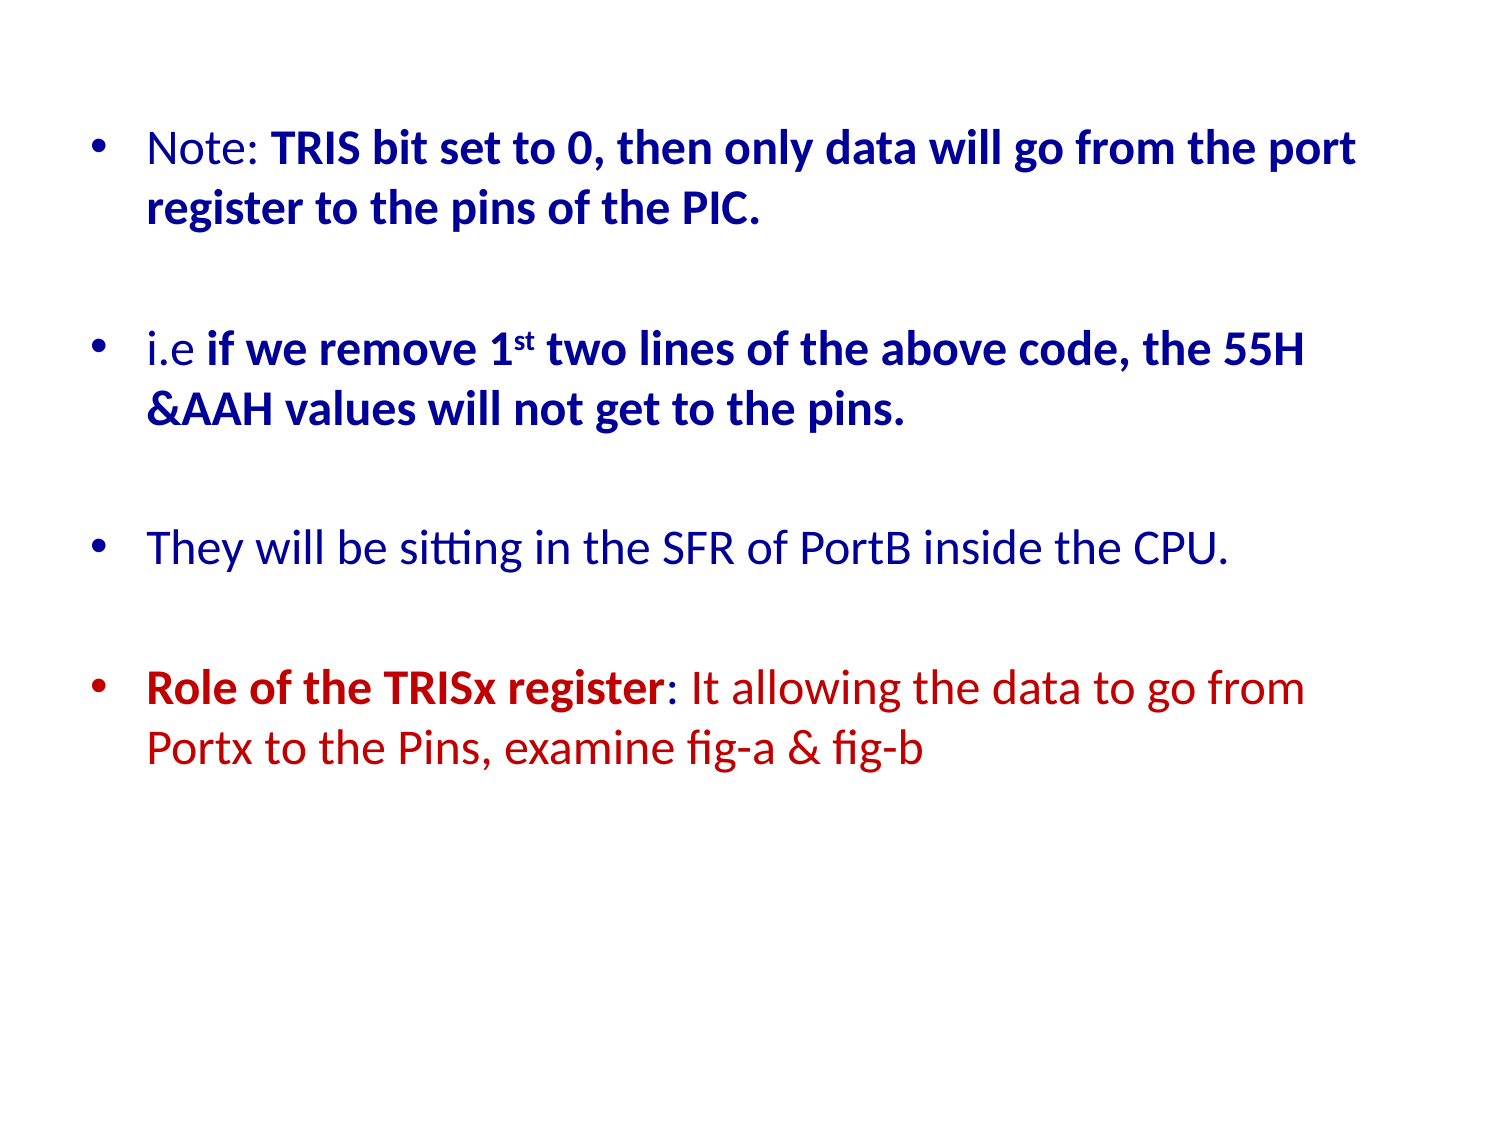

Note: TRIS bit set to 0, then only data will go from the port register to the pins of the PIC.

i.e if we remove 1st two lines of the above code, the 55H &AAH values will not get to the pins.

They will be sitting in the SFR of PortB inside the CPU.

Role of the TRISx register: It allowing the data to go from Portx to the Pins, examine fig-a & fig-b